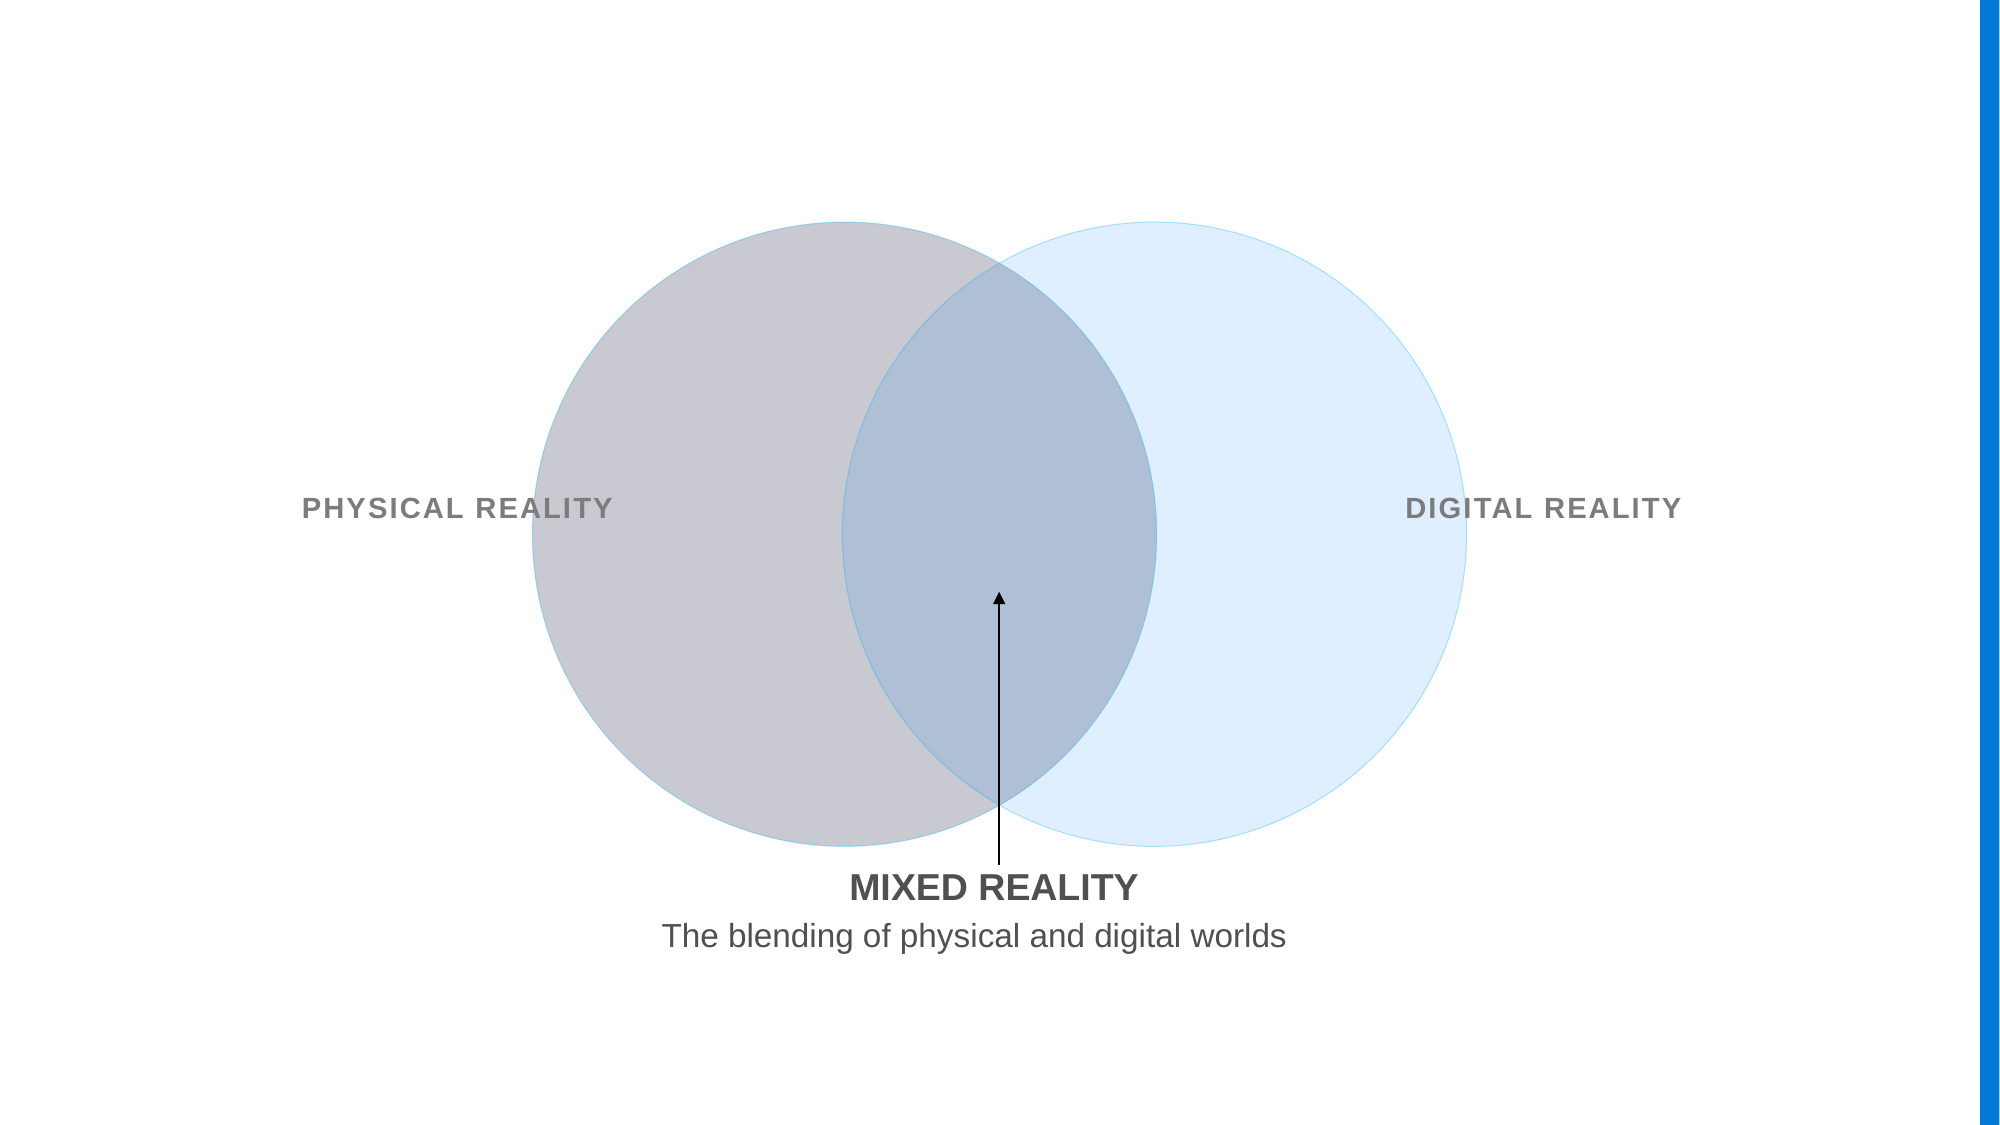

PHYSICAL REALITY
DIGITAL REALITY
The blending of physical and digital worlds
MIXED REALITY